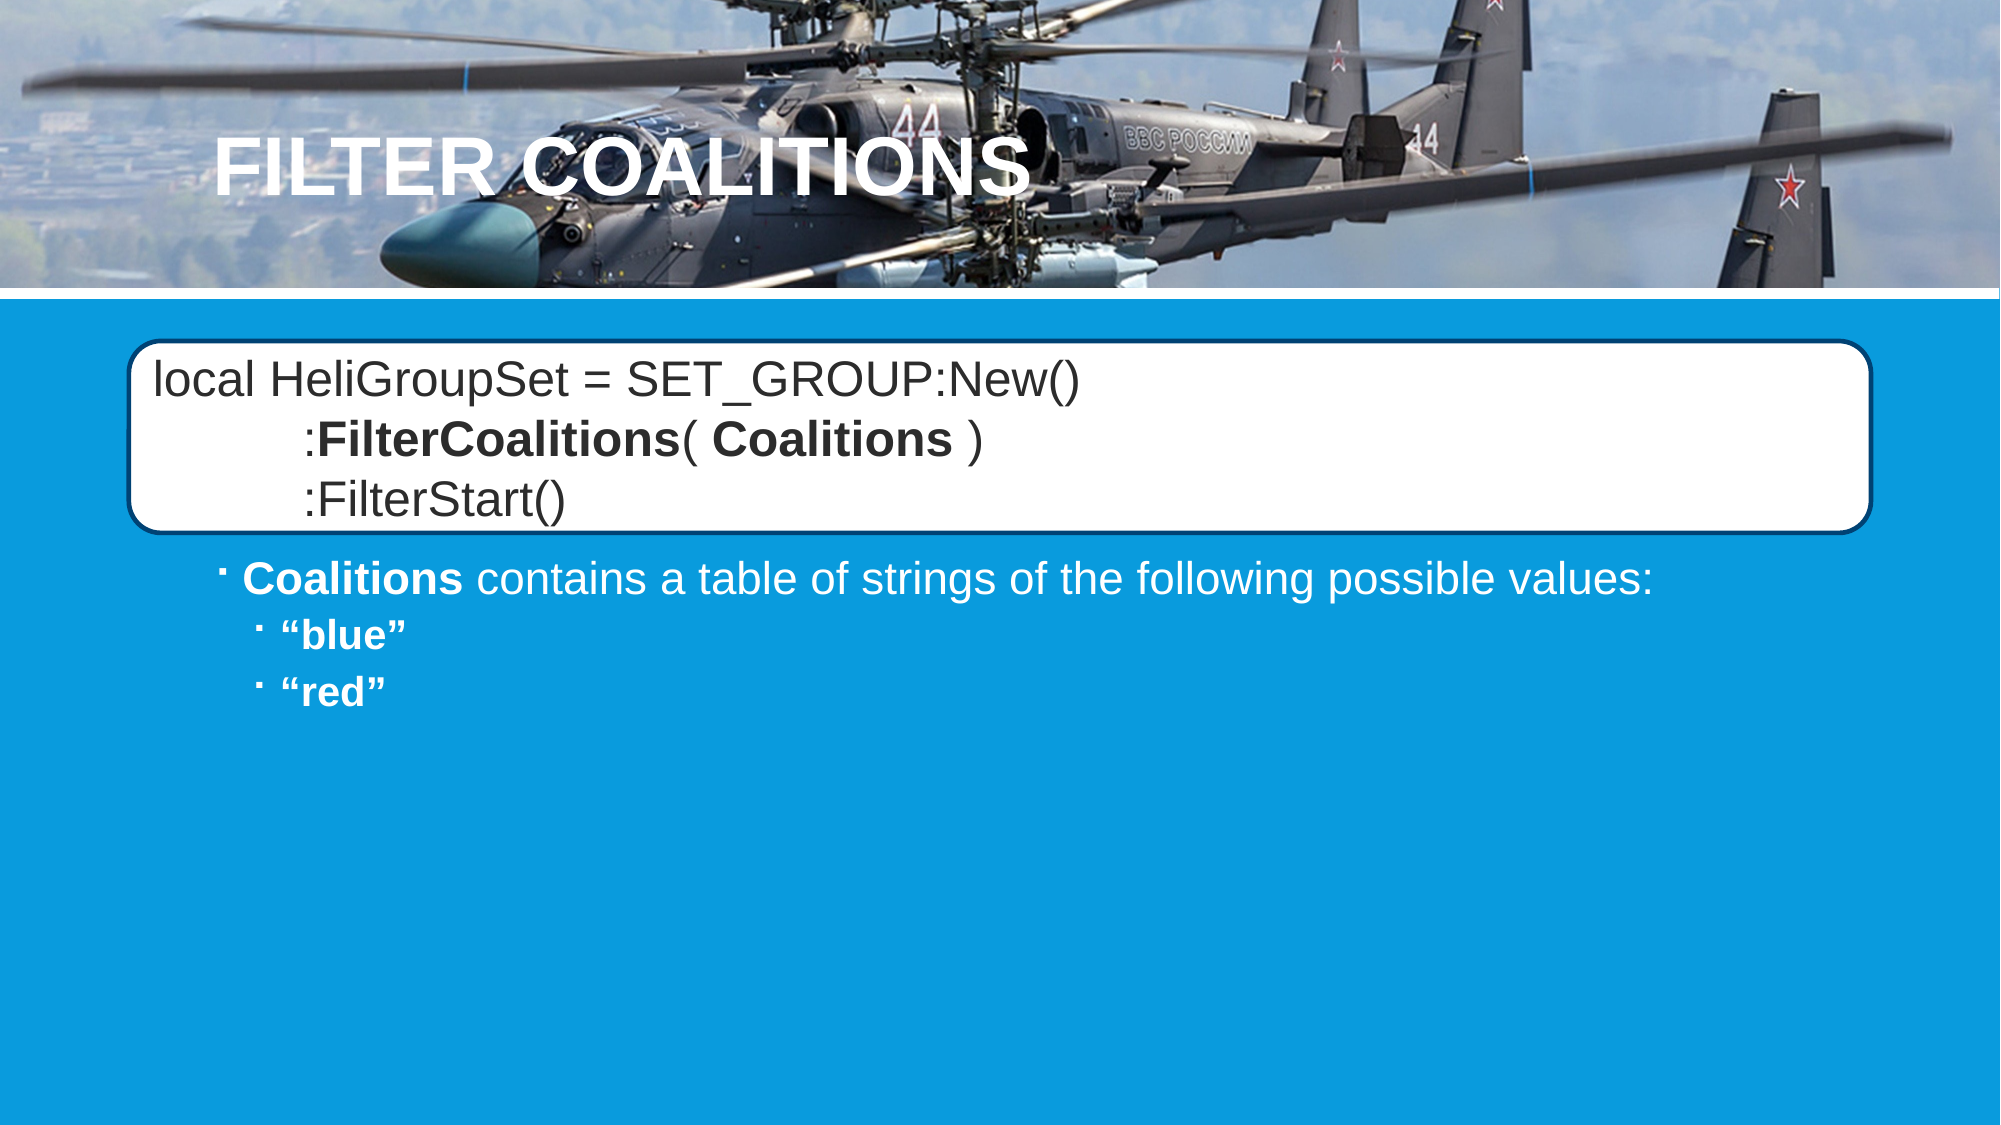

# Filter coalitions
local HeliGroupSet = SET_GROUP:New()
	:FilterCoalitions( Coalitions )
	:FilterStart()
Coalitions contains a table of strings of the following possible values:
“blue”
“red”